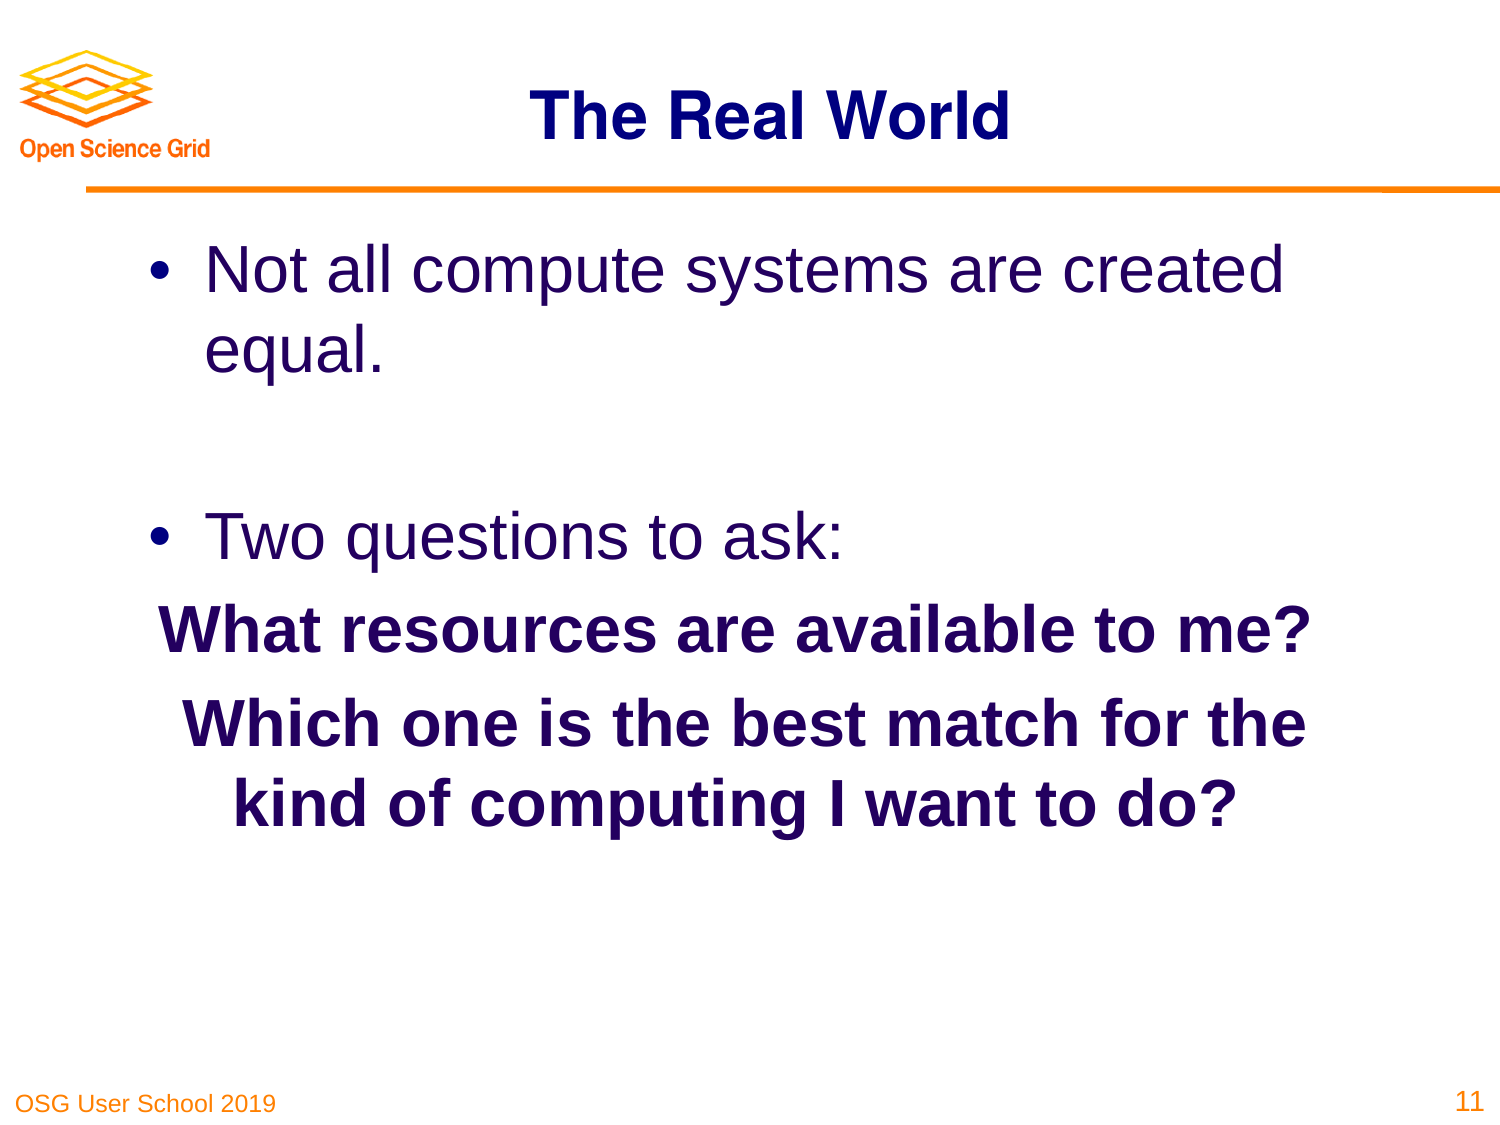

# The Real World
Not all compute systems are created equal.

Two questions to ask:
What resources are available to me?
Which one is the best match for the kind of computing I want to do?
11